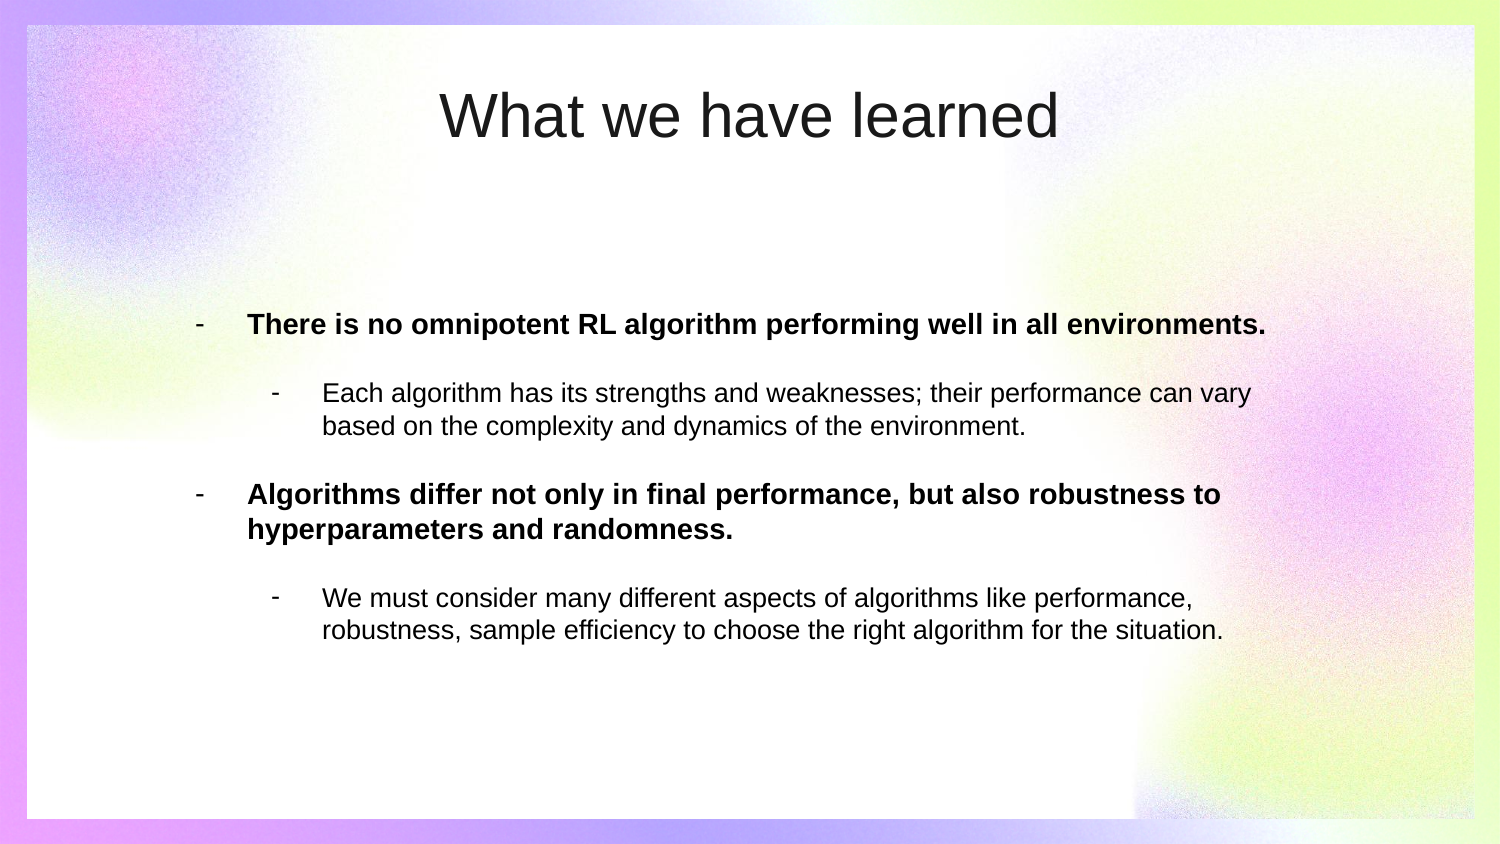

What we have learned

There is no omnipotent RL algorithm performing well in all environments.

Each algorithm has its strengths and weaknesses; their performance can vary based on the complexity and dynamics of the environment.

Algorithms differ not only in final performance, but also robustness to hyperparameters and randomness.

We must consider many different aspects of algorithms like performance, robustness, sample efficiency to choose the right algorithm for the situation.